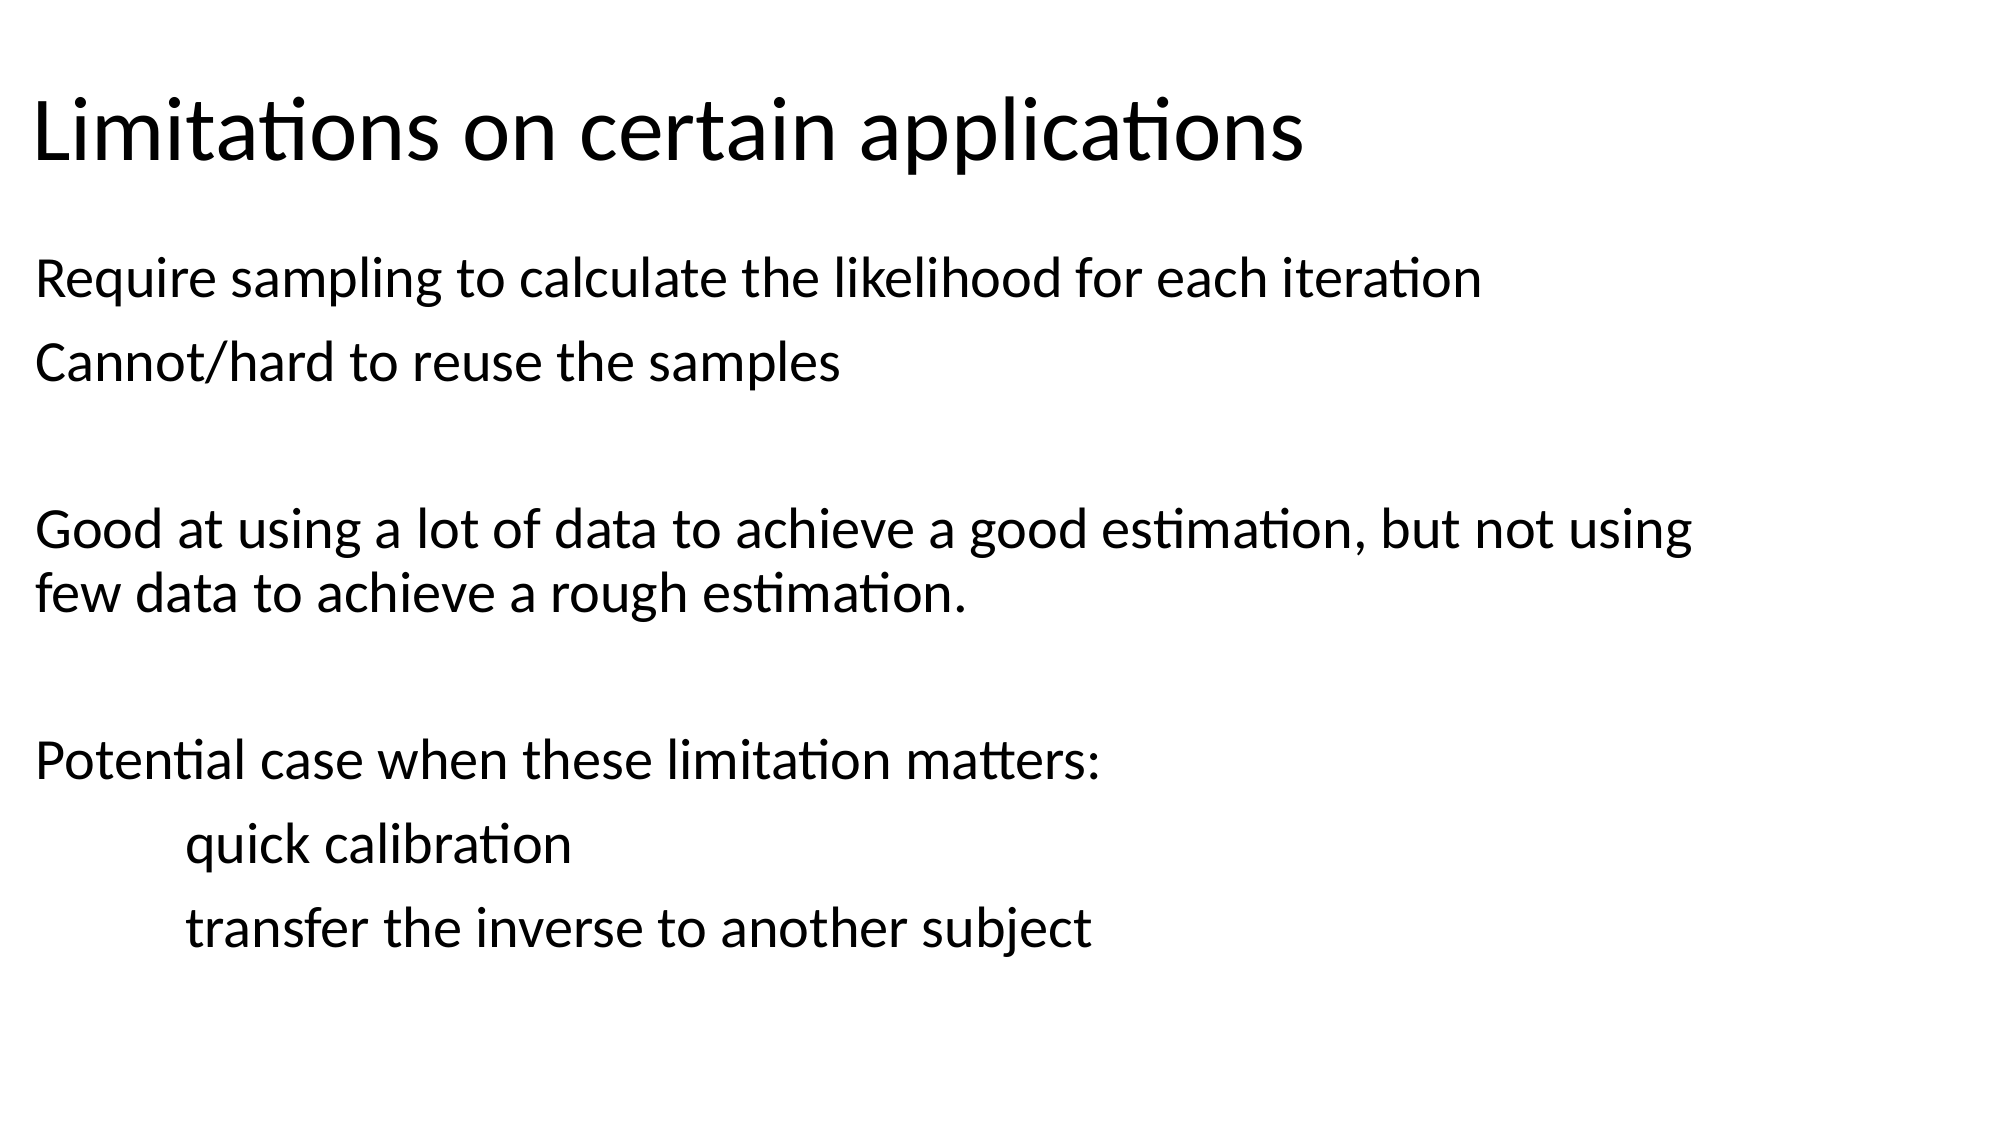

# Limitations on certain applications
Require sampling to calculate the likelihood for each iteration
Cannot/hard to reuse the samples

Good at using a lot of data to achieve a good estimation, but not using few data to achieve a rough estimation.

Potential case when these limitation matters:
	quick calibration
	transfer the inverse to another subject